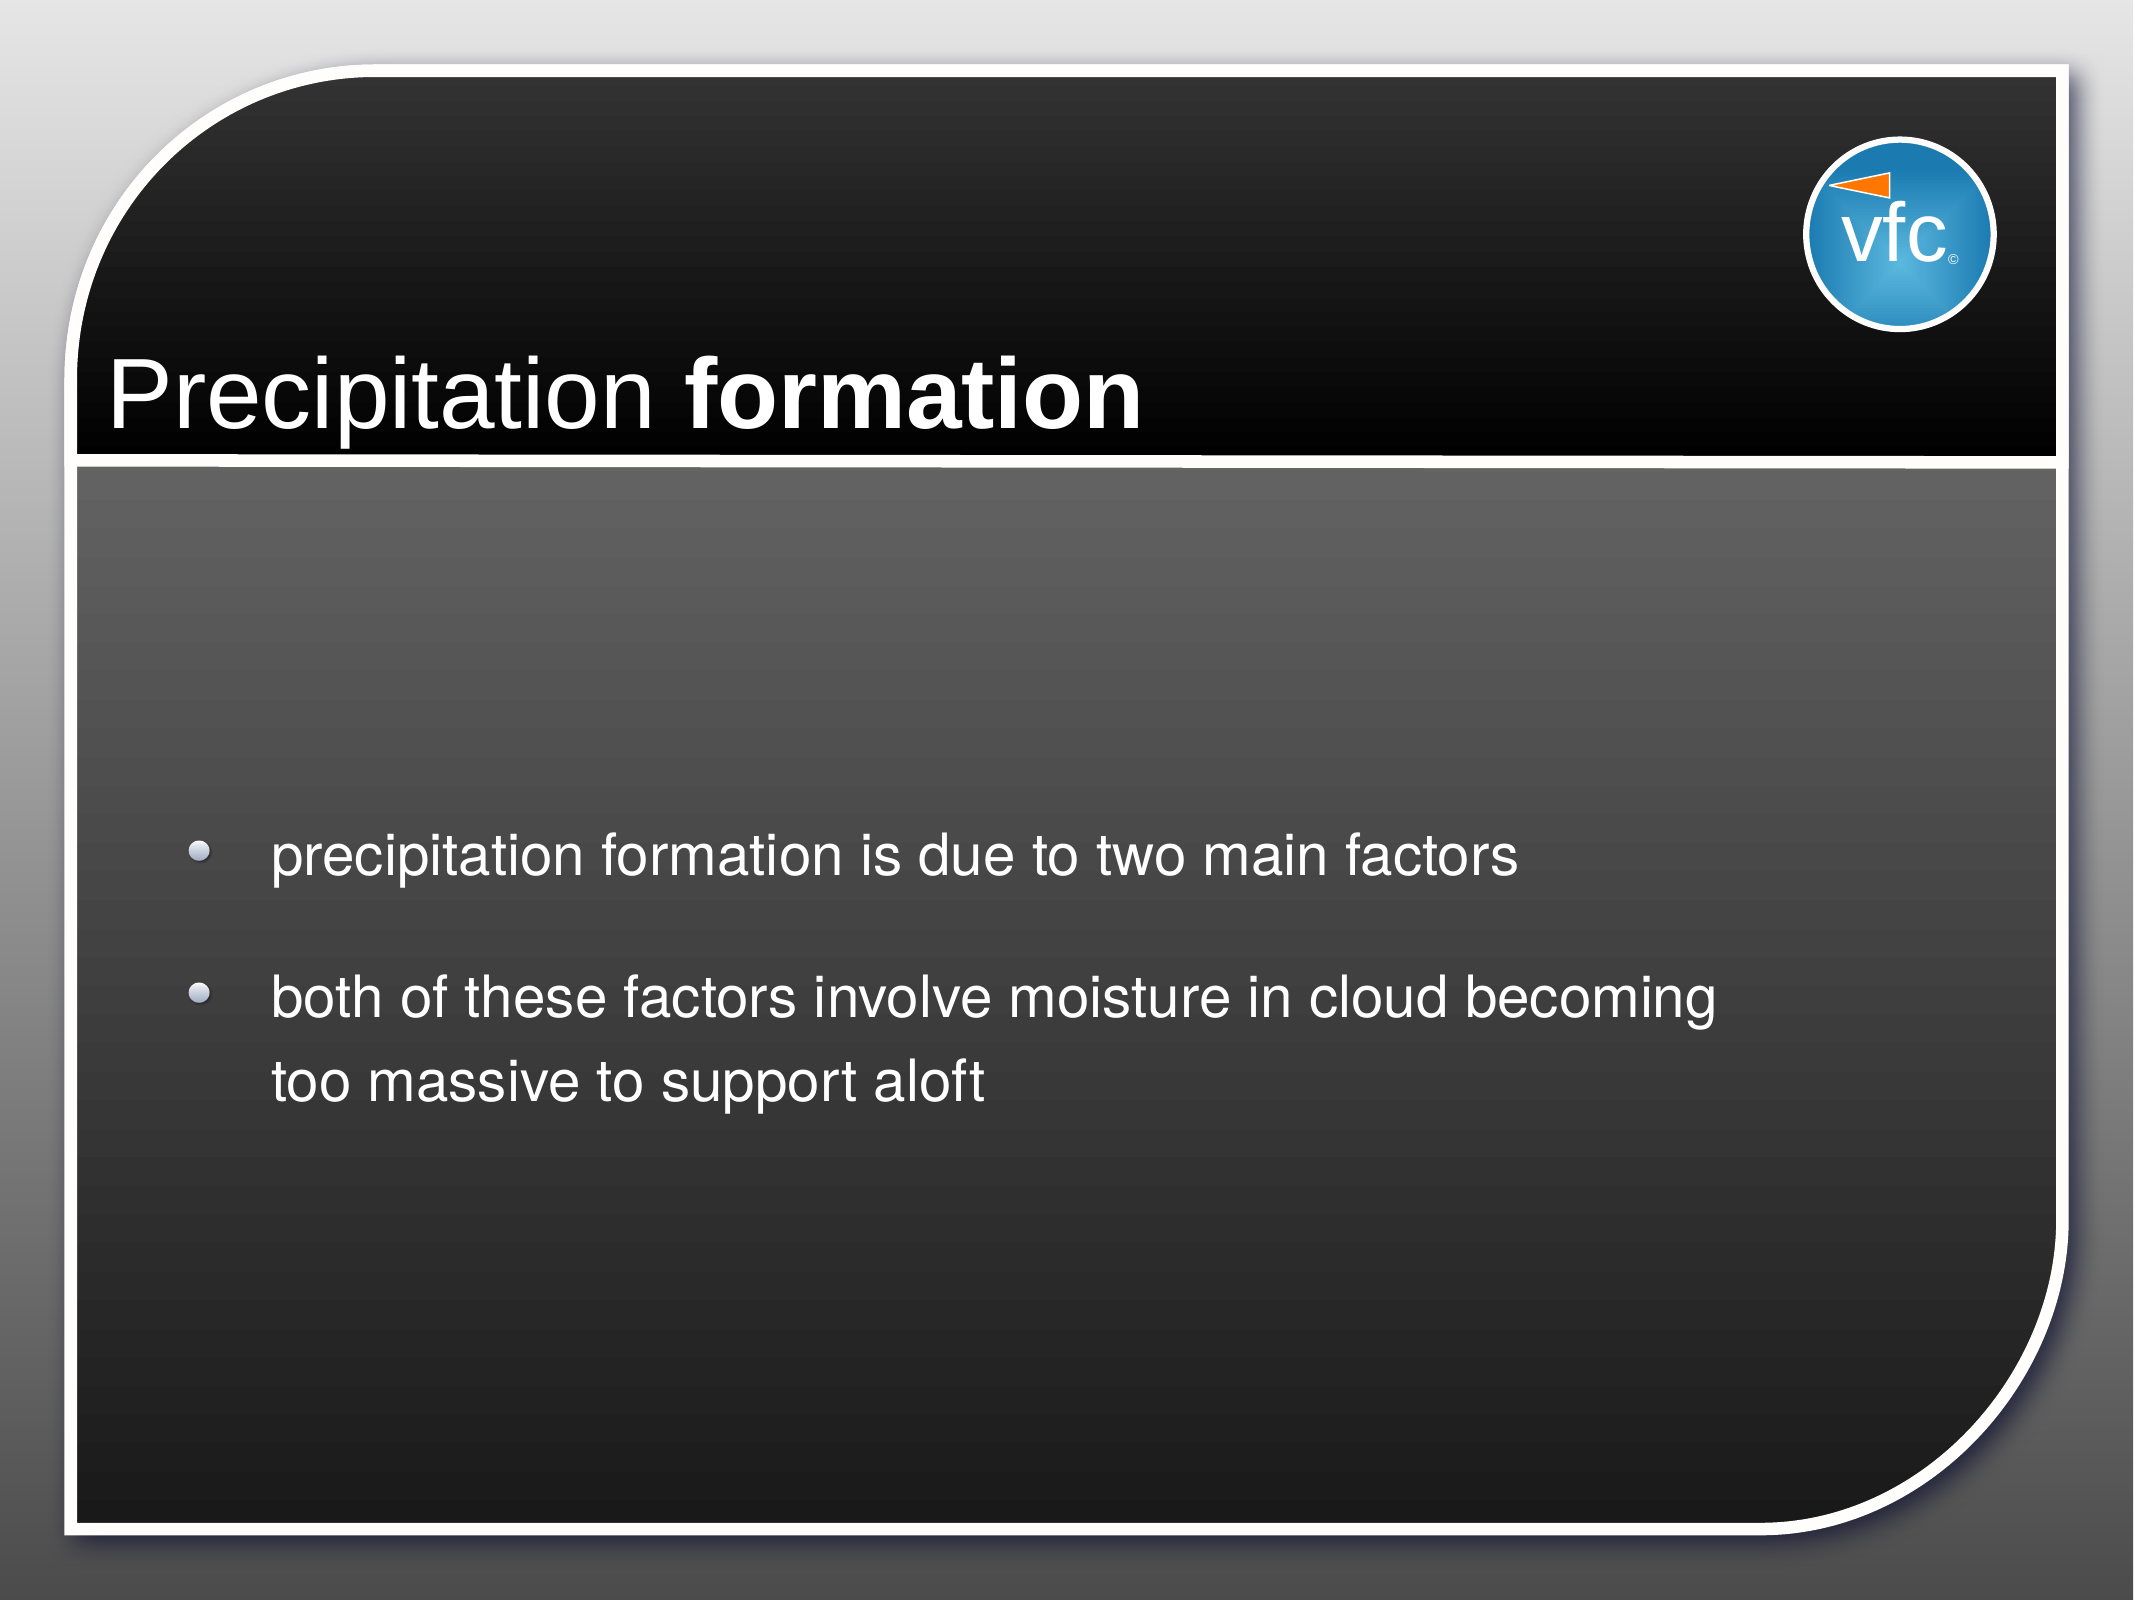

vfc©

# Precipitation formation

precipitation formation is due to two main factors
both of these factors involve moisture in cloud becoming too massive to support aloft